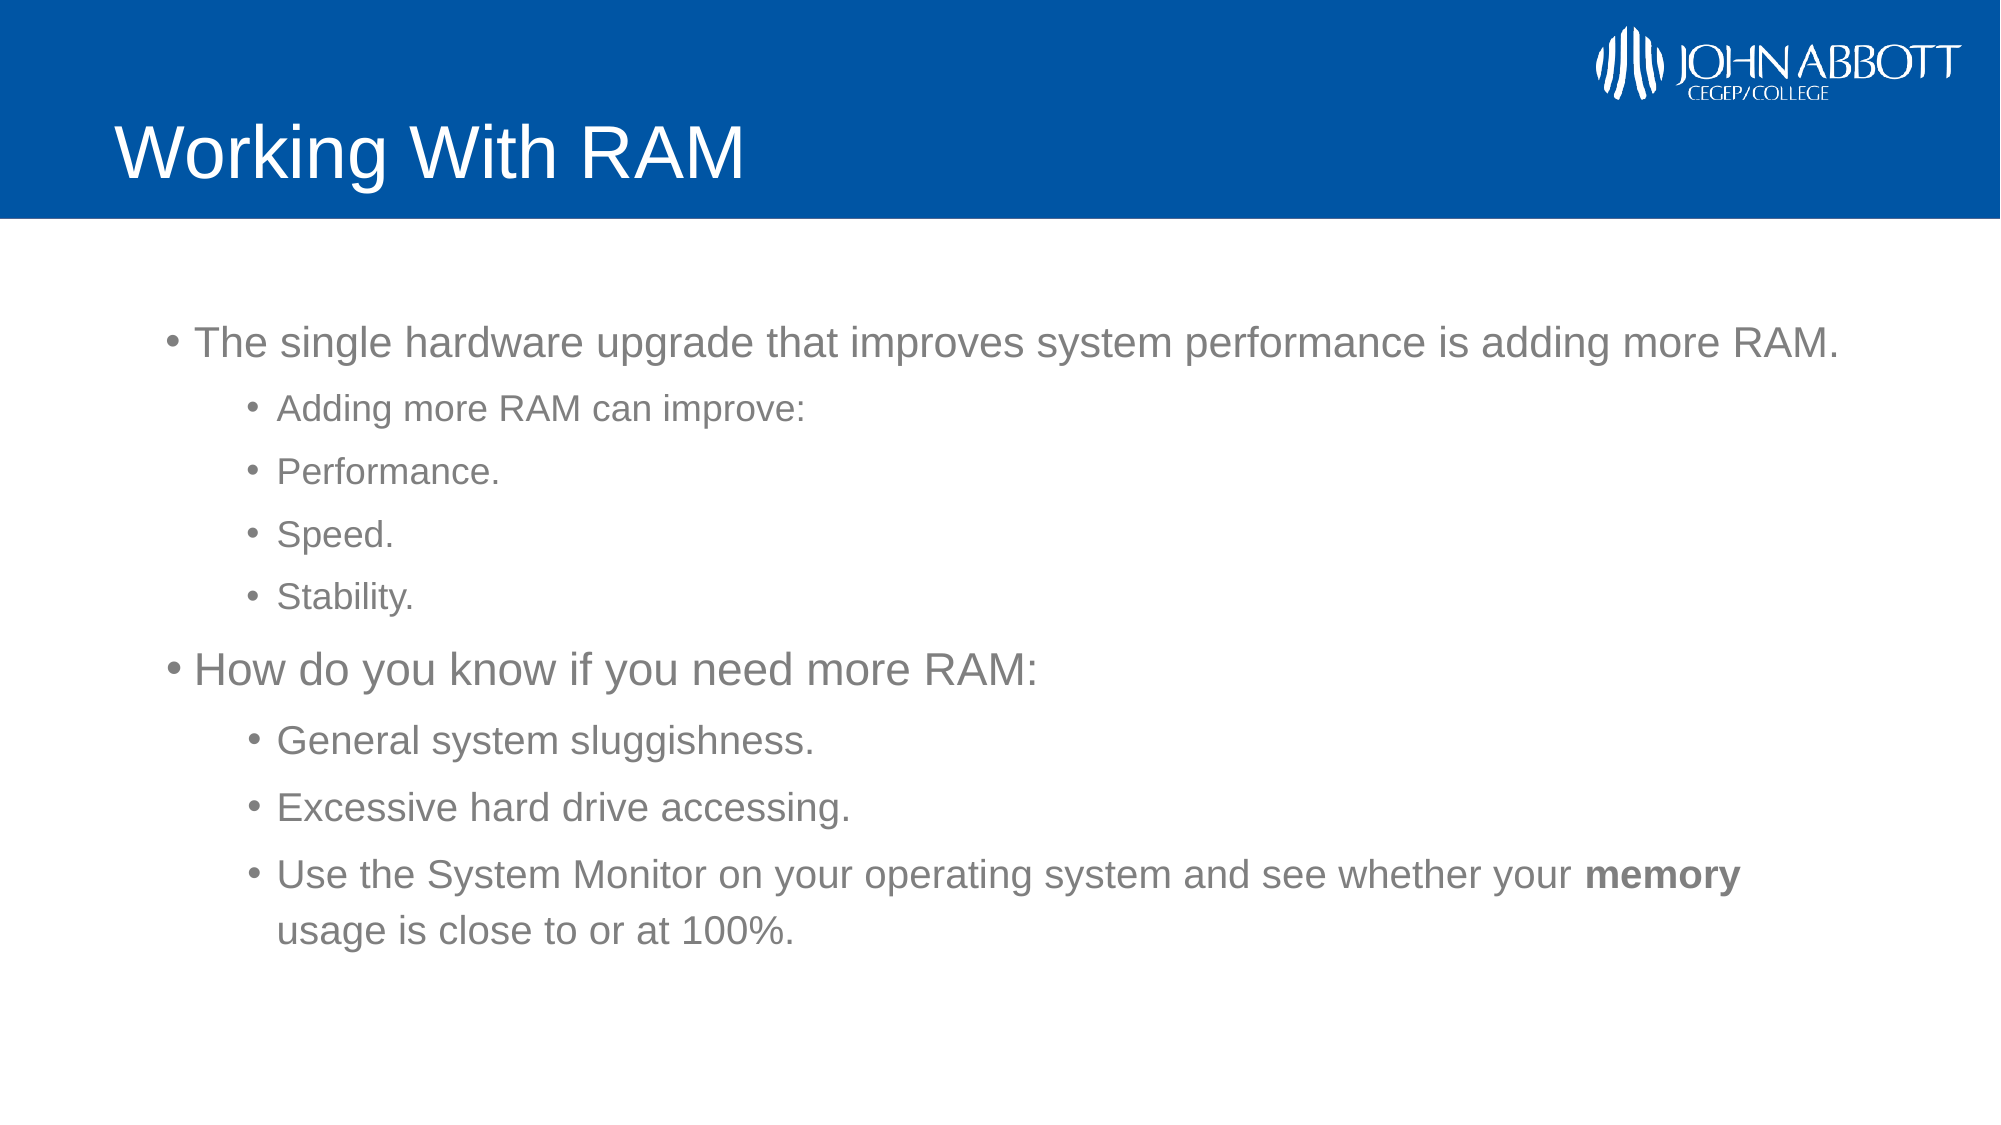

# Working With RAM
The single hardware upgrade that improves system performance is adding more RAM.
Adding more RAM can improve:
Performance.
Speed.
Stability.
How do you know if you need more RAM:
General system sluggishness.
Excessive hard drive accessing.
Use the System Monitor on your operating system and see whether your memory usage is close to or at 100%.